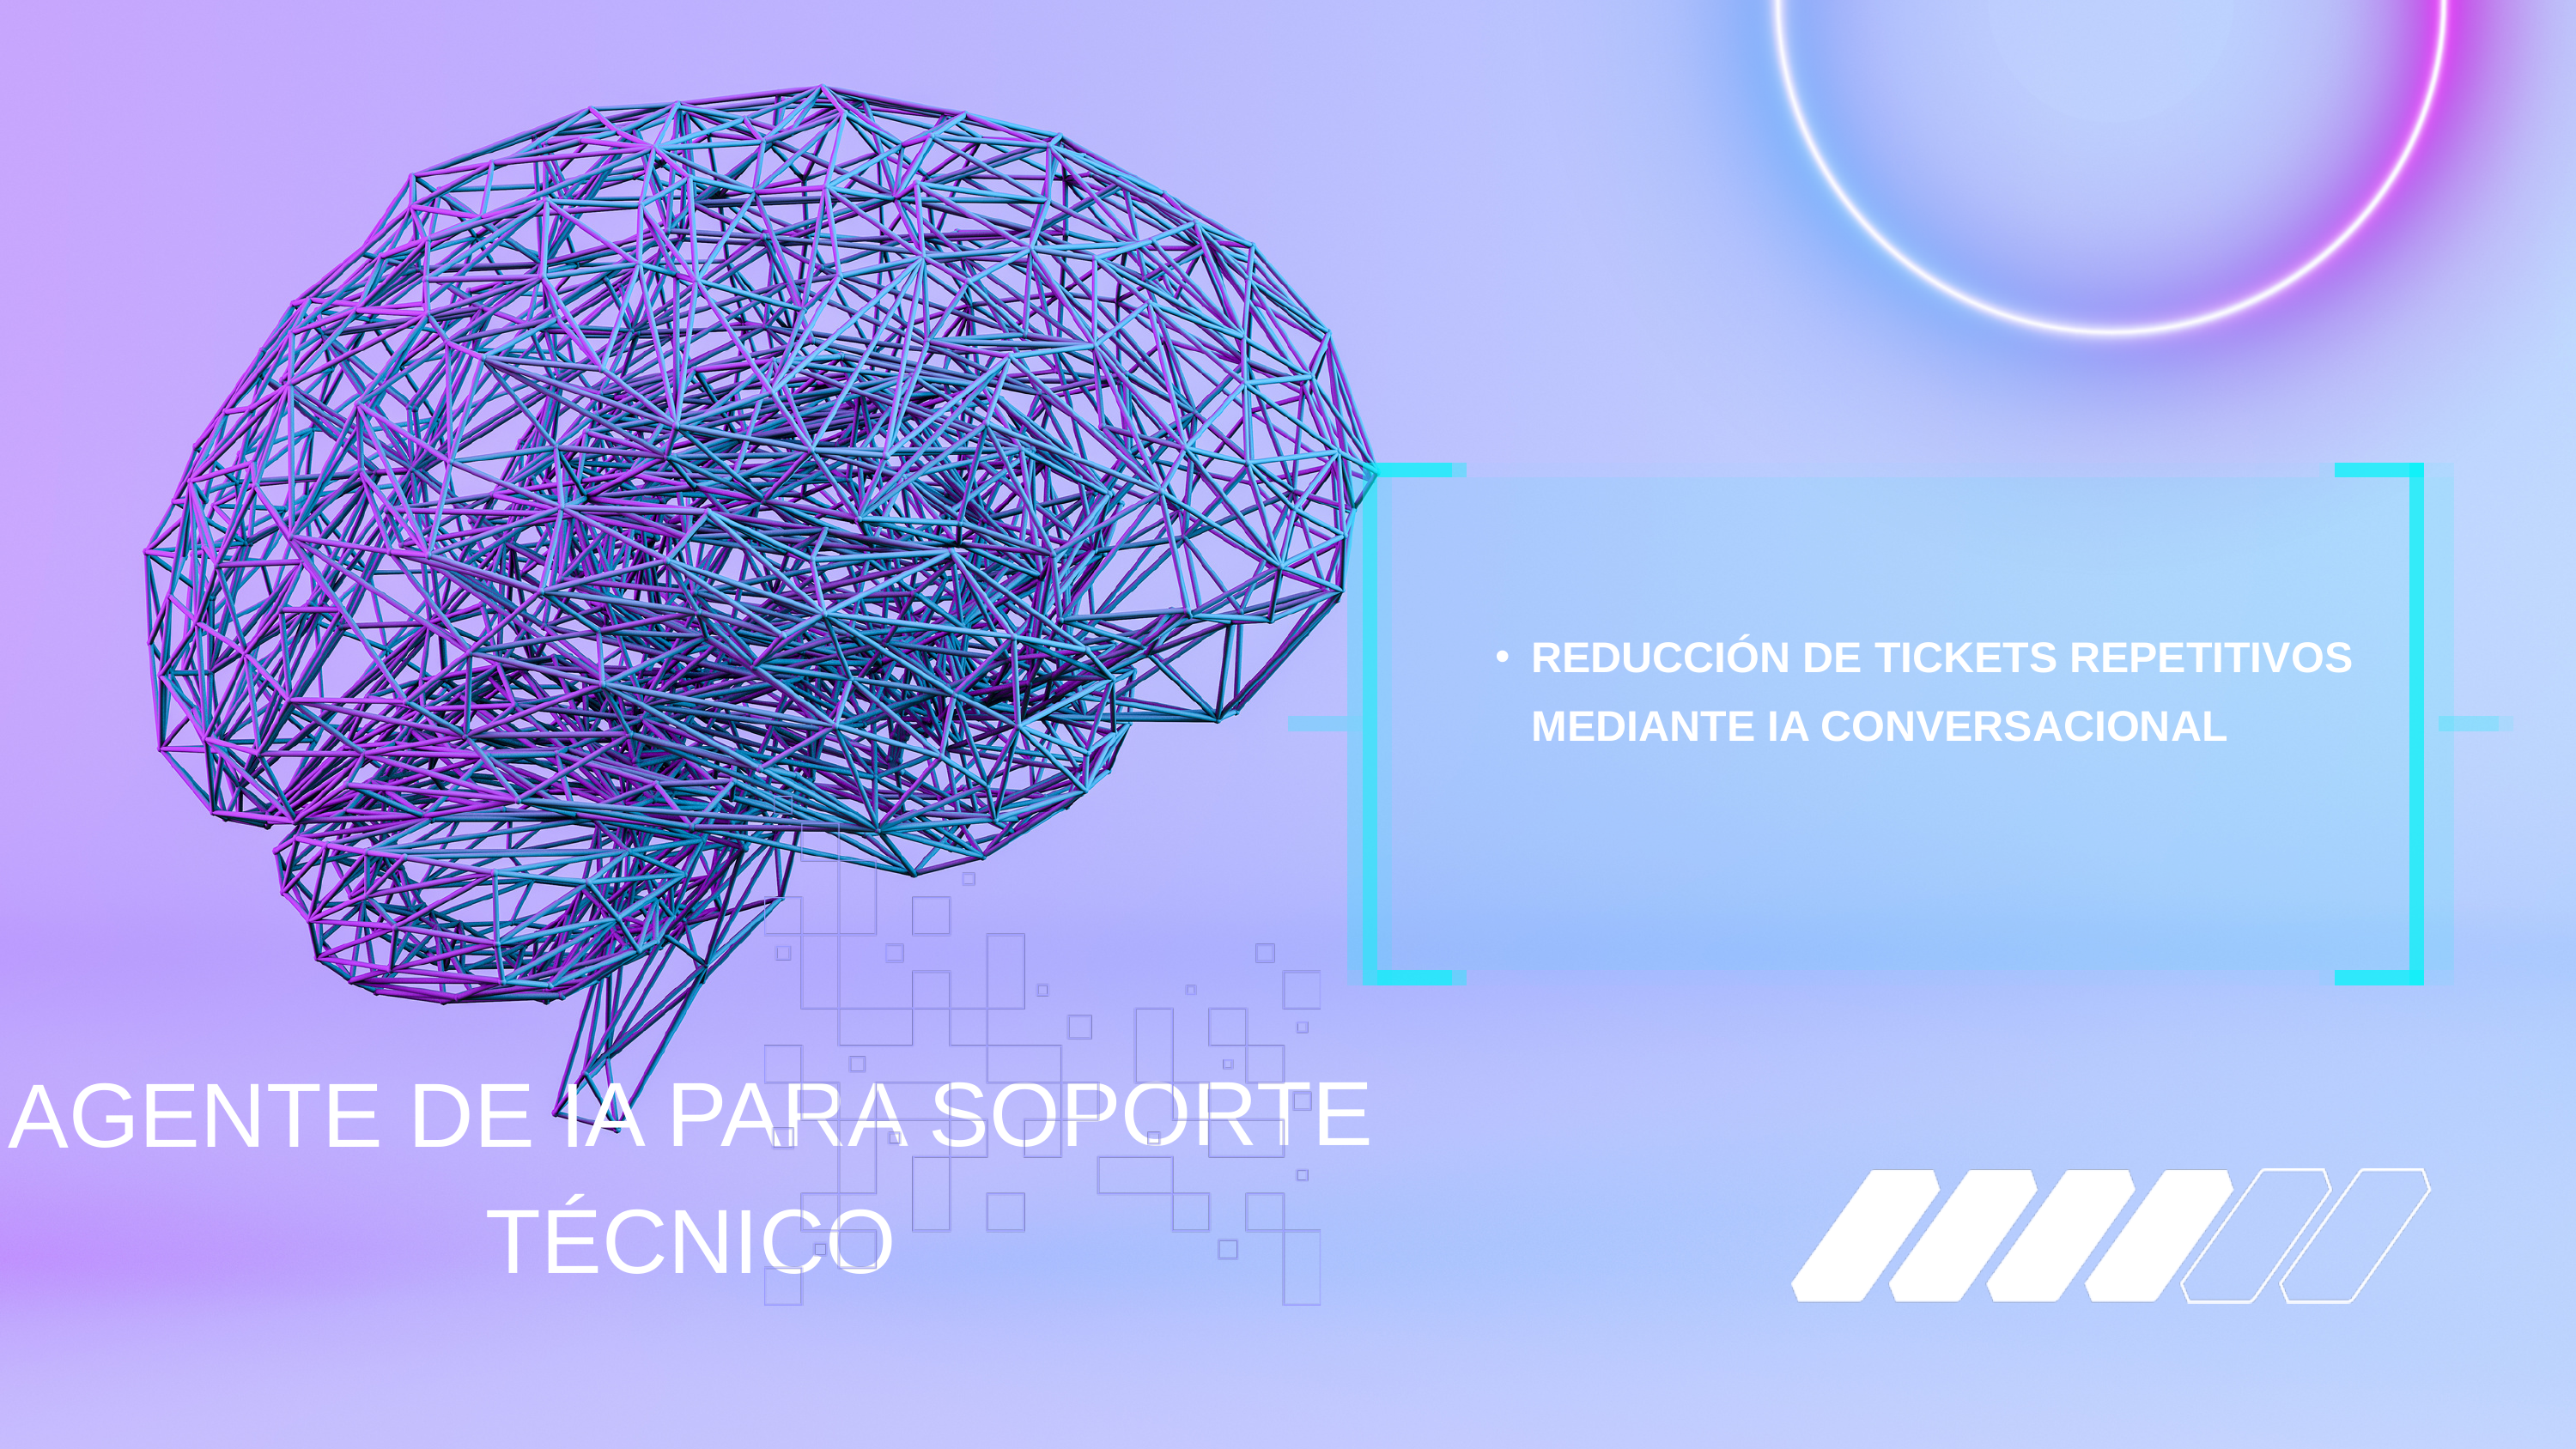

REDUCCIÓN DE TICKETS REPETITIVOS MEDIANTE IA CONVERSACIONAL

AGENTE DE IA PARA SOPORTE TÉCNICO